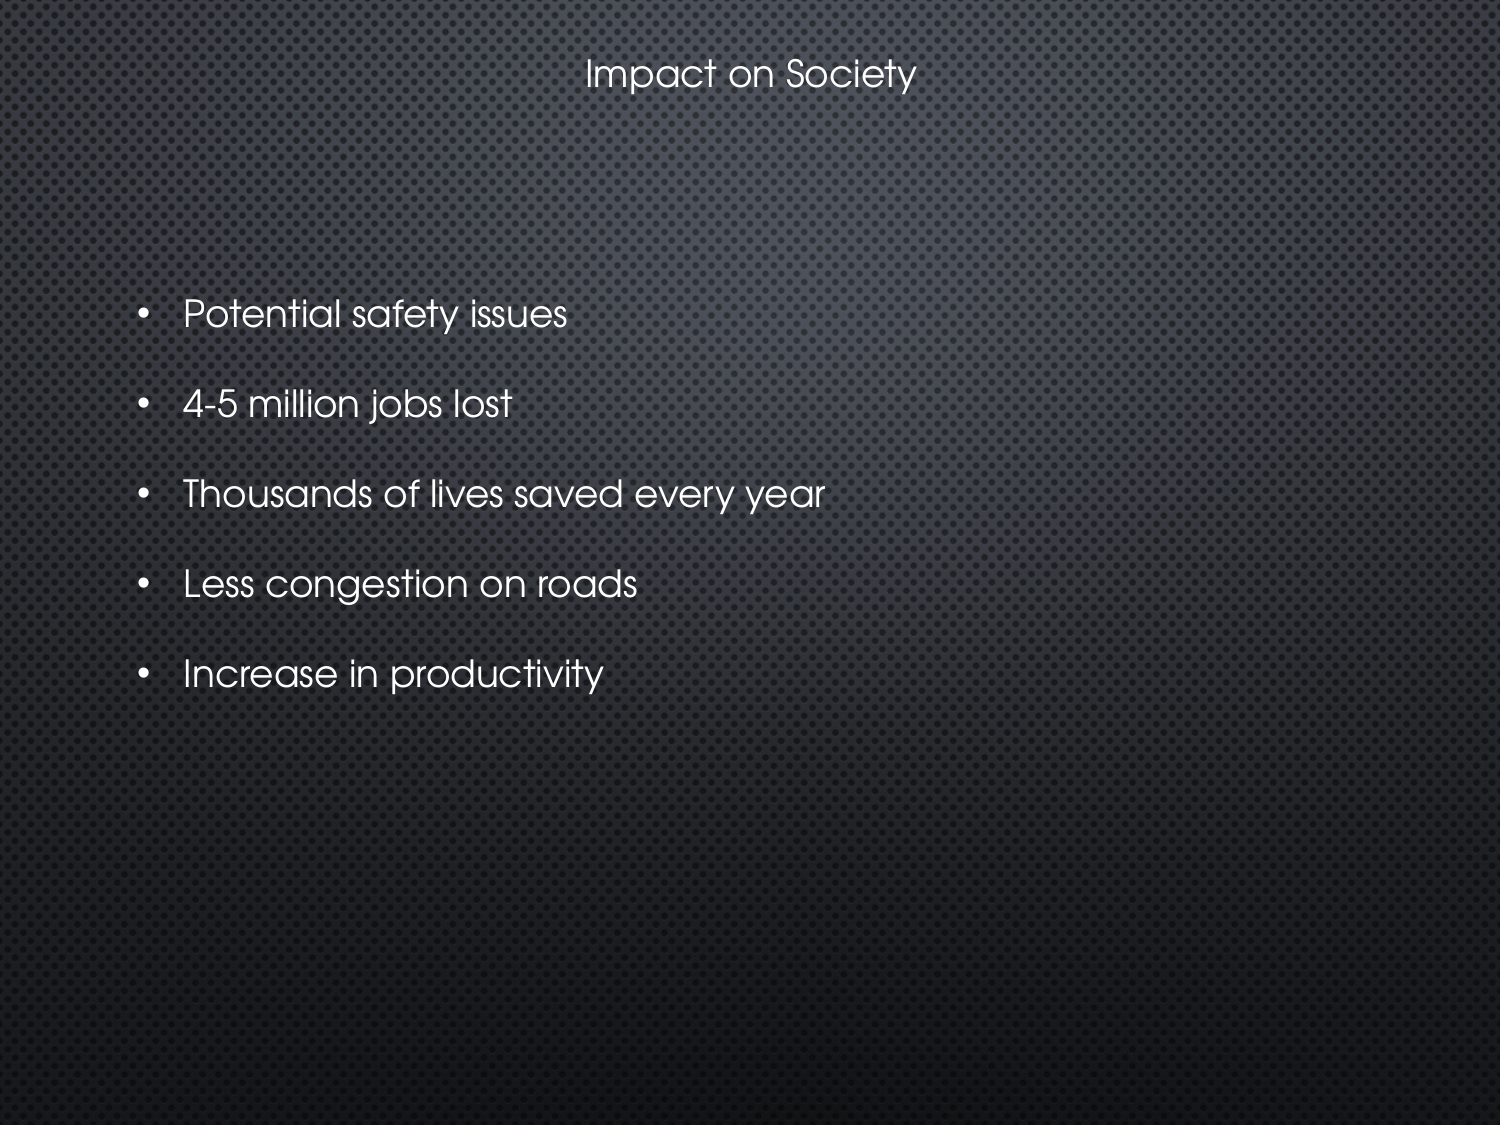

Impact on Society
Potential safety issues
4-5 million jobs lost
Thousands of lives saved every year
Less congestion on roads
Increase in productivity